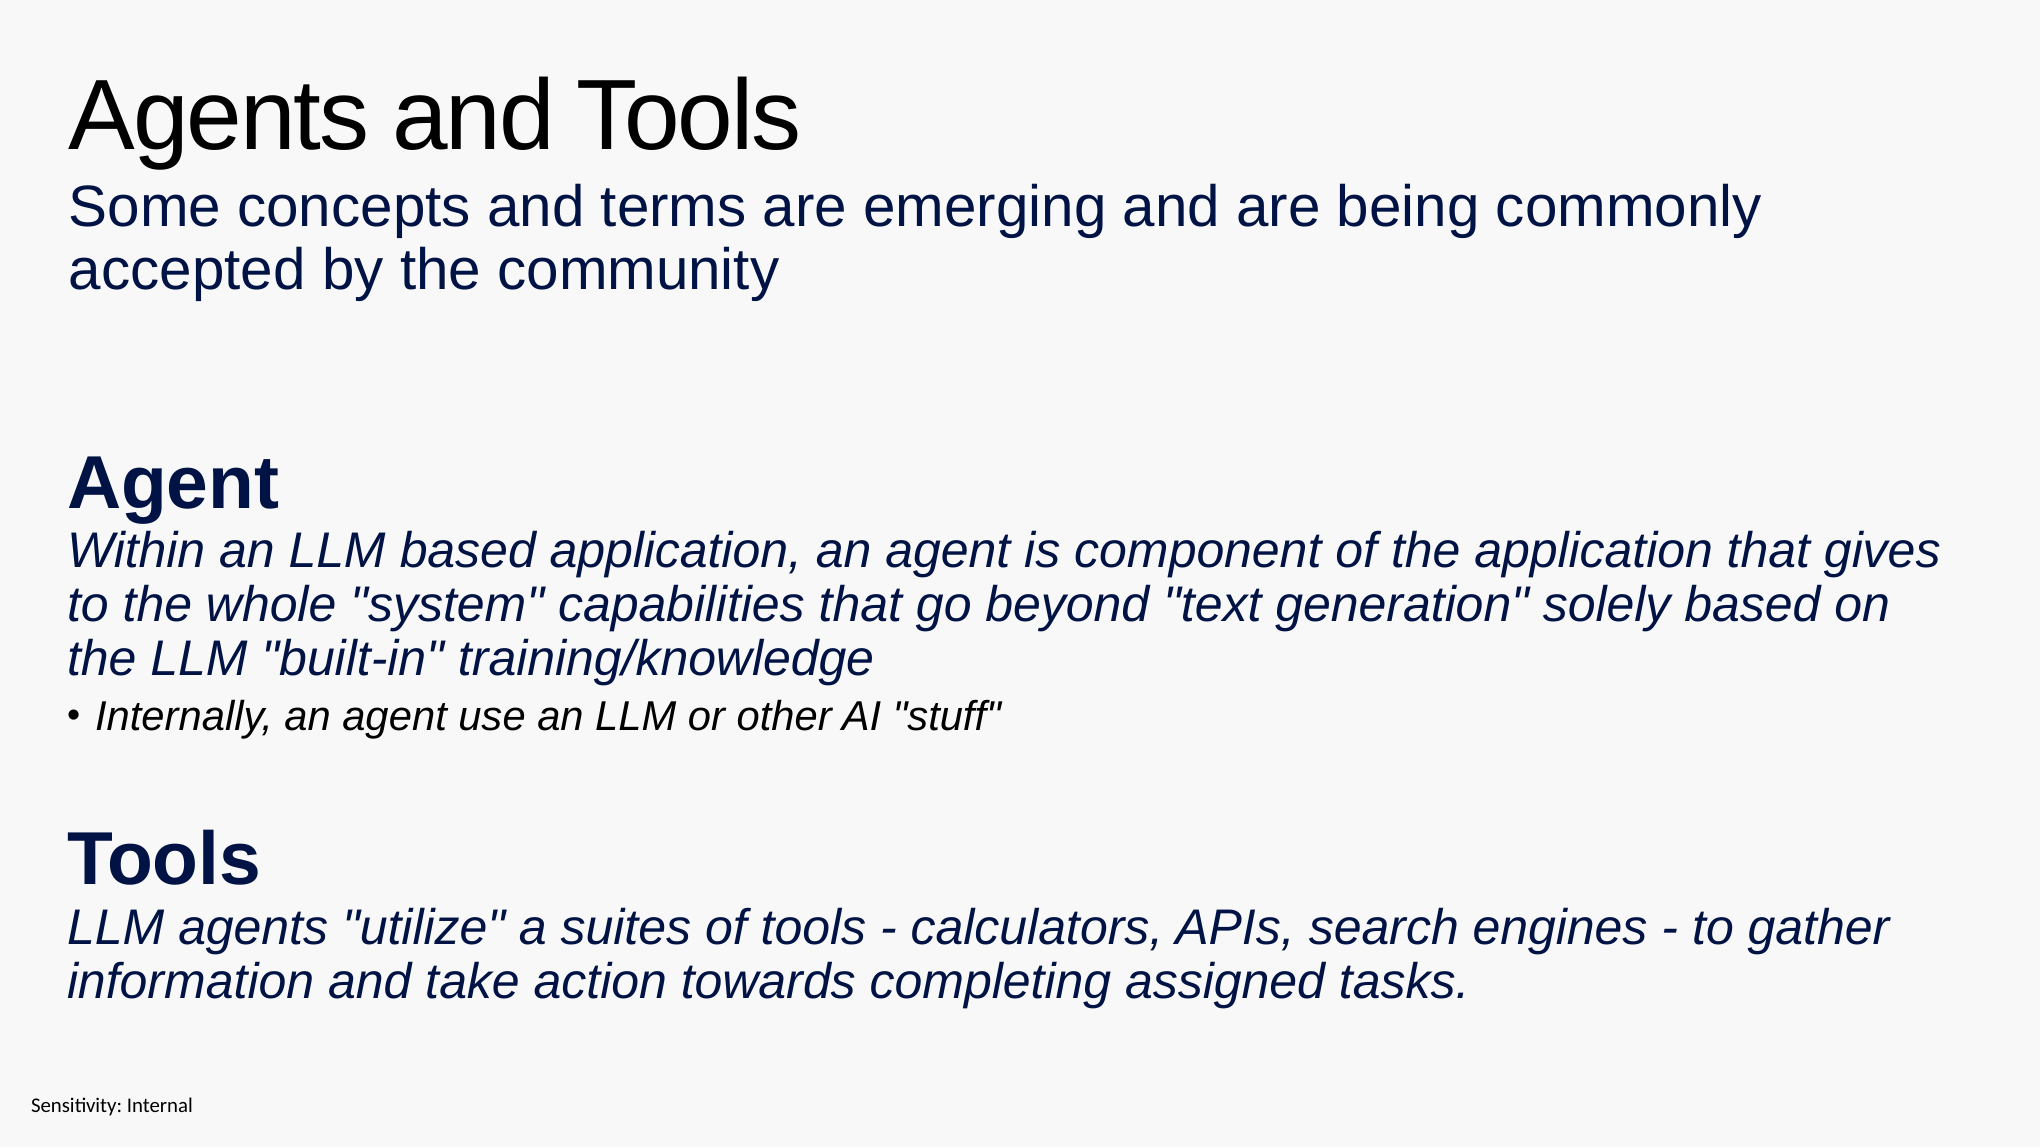

# Agents and Tools
Some concepts and terms are emerging and are being commonly accepted by the community

Agent
Within an LLM based application, an agent is component of the application that gives to the whole "system" capabilities that go beyond "text generation" solely based on the LLM "built-in" training/knowledge
Internally, an agent use an LLM or other AI "stuff"

Tools
LLM agents "utilize" a suites of tools - calculators, APIs, search engines - to gather information and take action towards completing assigned tasks.